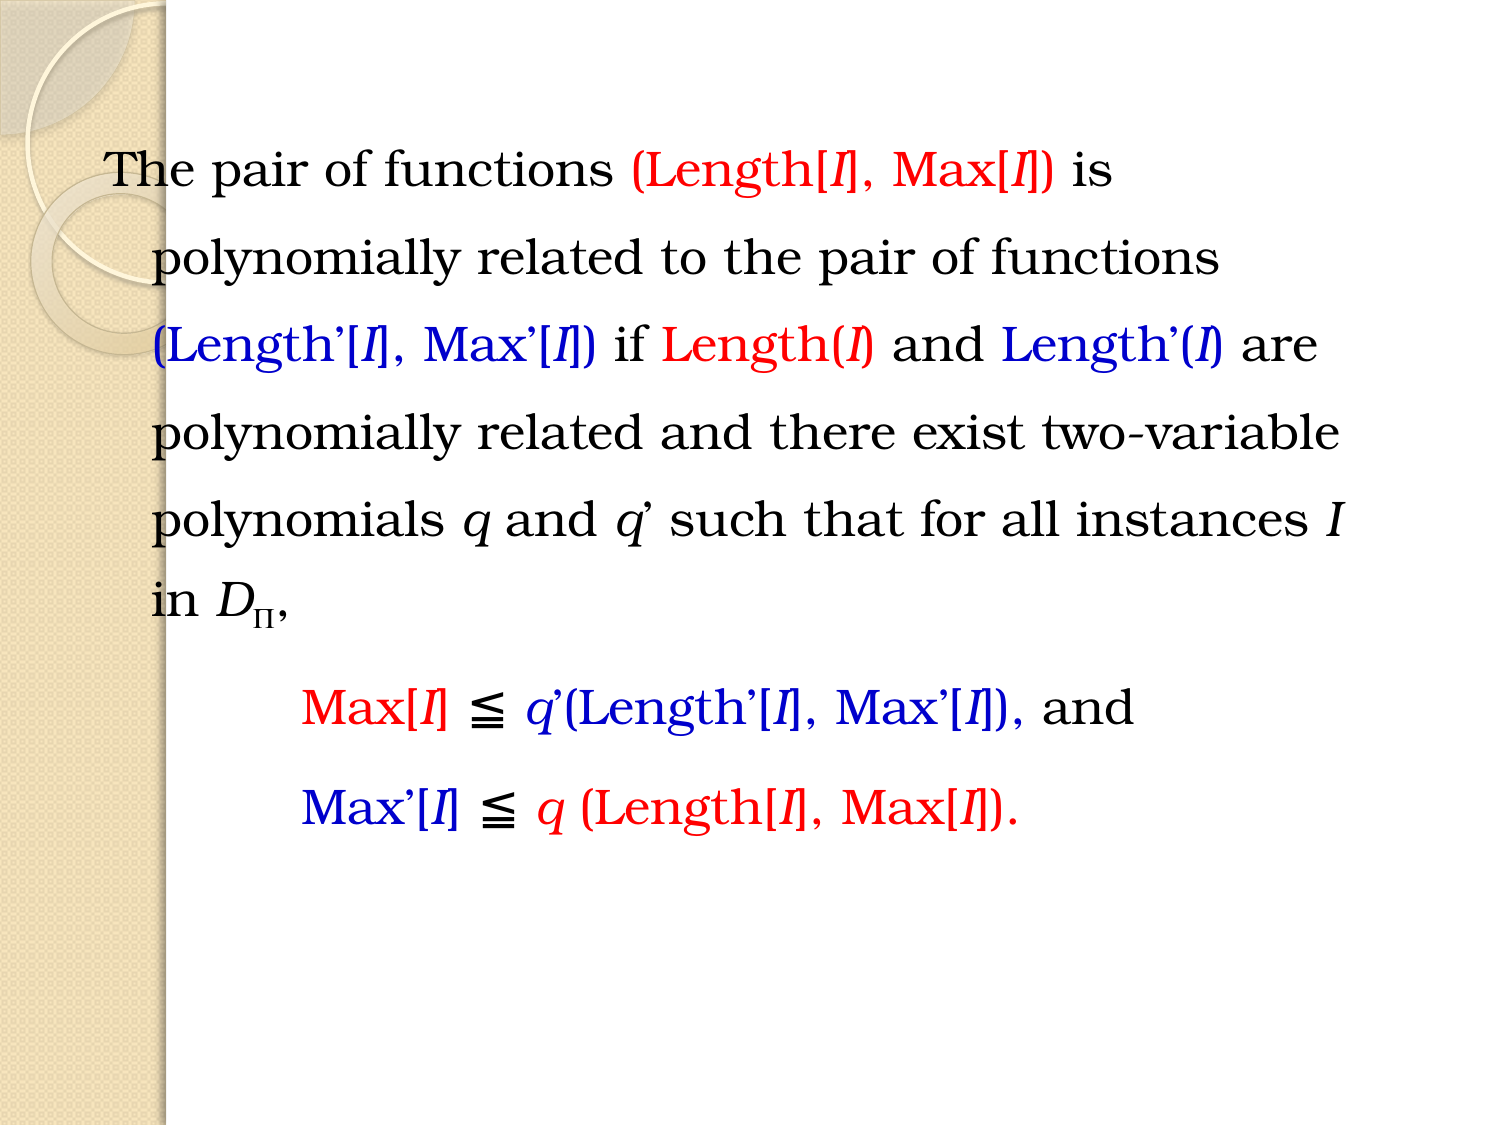

The pair of functions (Length[I], Max[I]) is polynomially related to the pair of functions (Length’[I], Max’[I]) if Length(I) and Length’(I) are polynomially related and there exist two-variable polynomials q and q’ such that for all instances I in DΠ,
		Max[I] ≦ q’(Length’[I], Max’[I]), and
		Max’[I] ≦ q (Length[I], Max[I]).